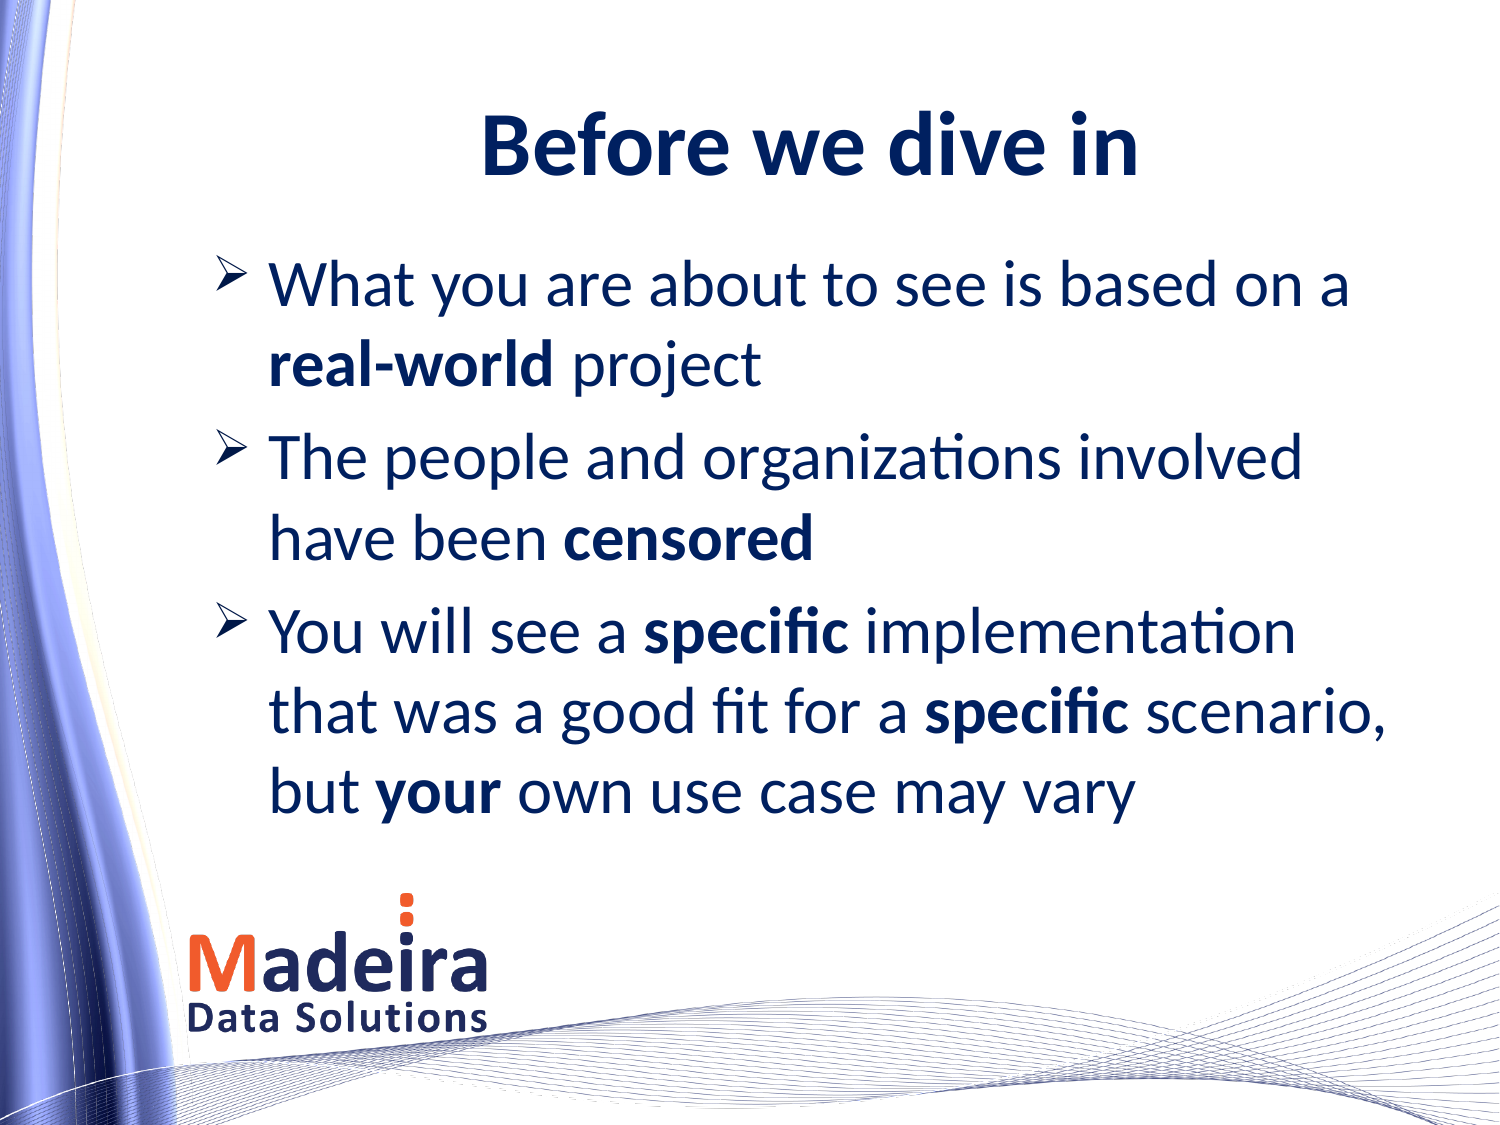

# Before we dive in
What you are about to see is based on a real-world project
The people and organizations involved have been censored
You will see a specific implementation that was a good fit for a specific scenario, but your own use case may vary